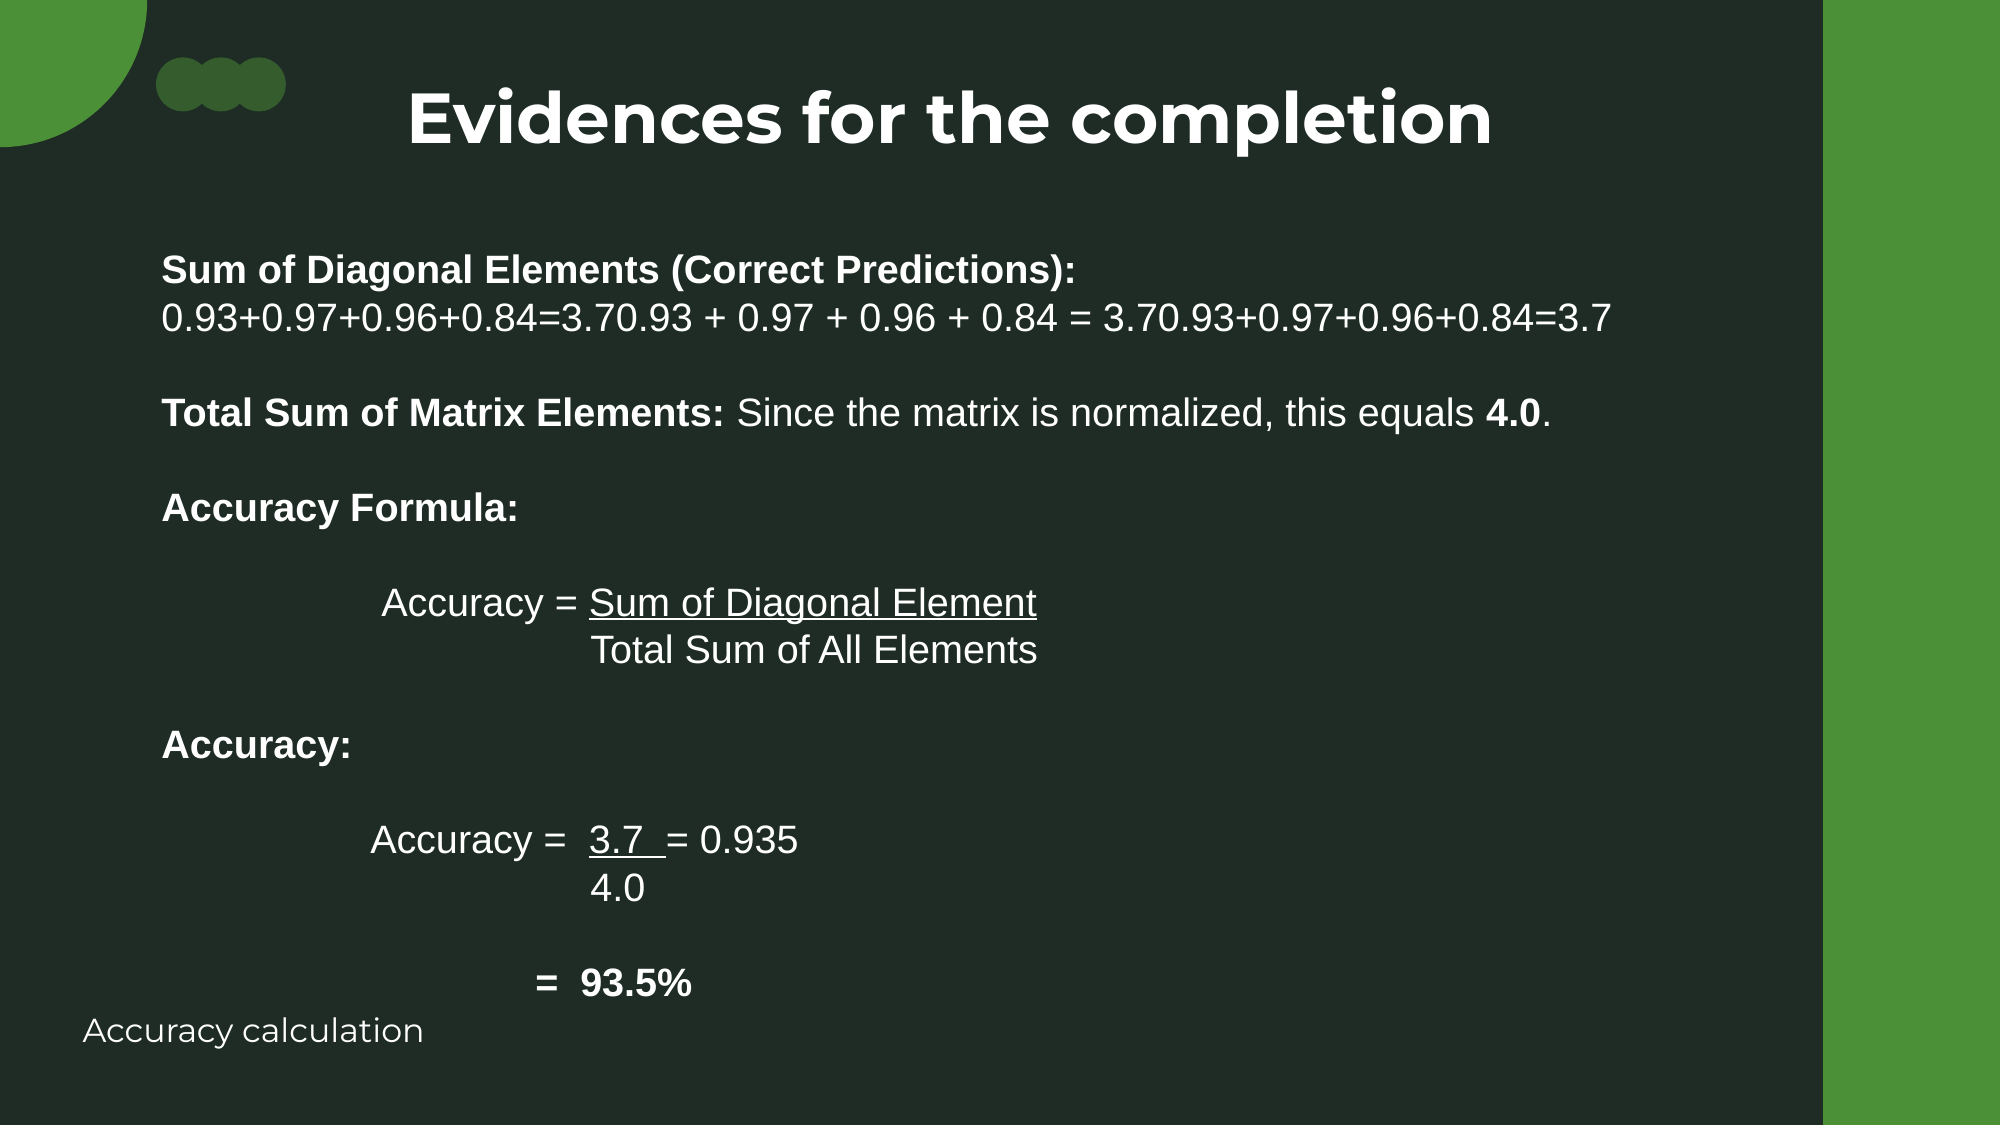

Evidences for the completion

Sum of Diagonal Elements (Correct Predictions):
0.93+0.97+0.96+0.84=3.70.93 + 0.97 + 0.96 + 0.84 = 3.70.93+0.97+0.96+0.84=3.7

Total Sum of Matrix Elements: Since the matrix is normalized, this equals 4.0.

Accuracy Formula:
                    Accuracy = Sum of Diagonal Element
                                       Total Sum of All Elements

Accuracy:

                   Accuracy =  3.7  = 0.935
                                       4.0

                                  =  93.5%

Accuracy calculation